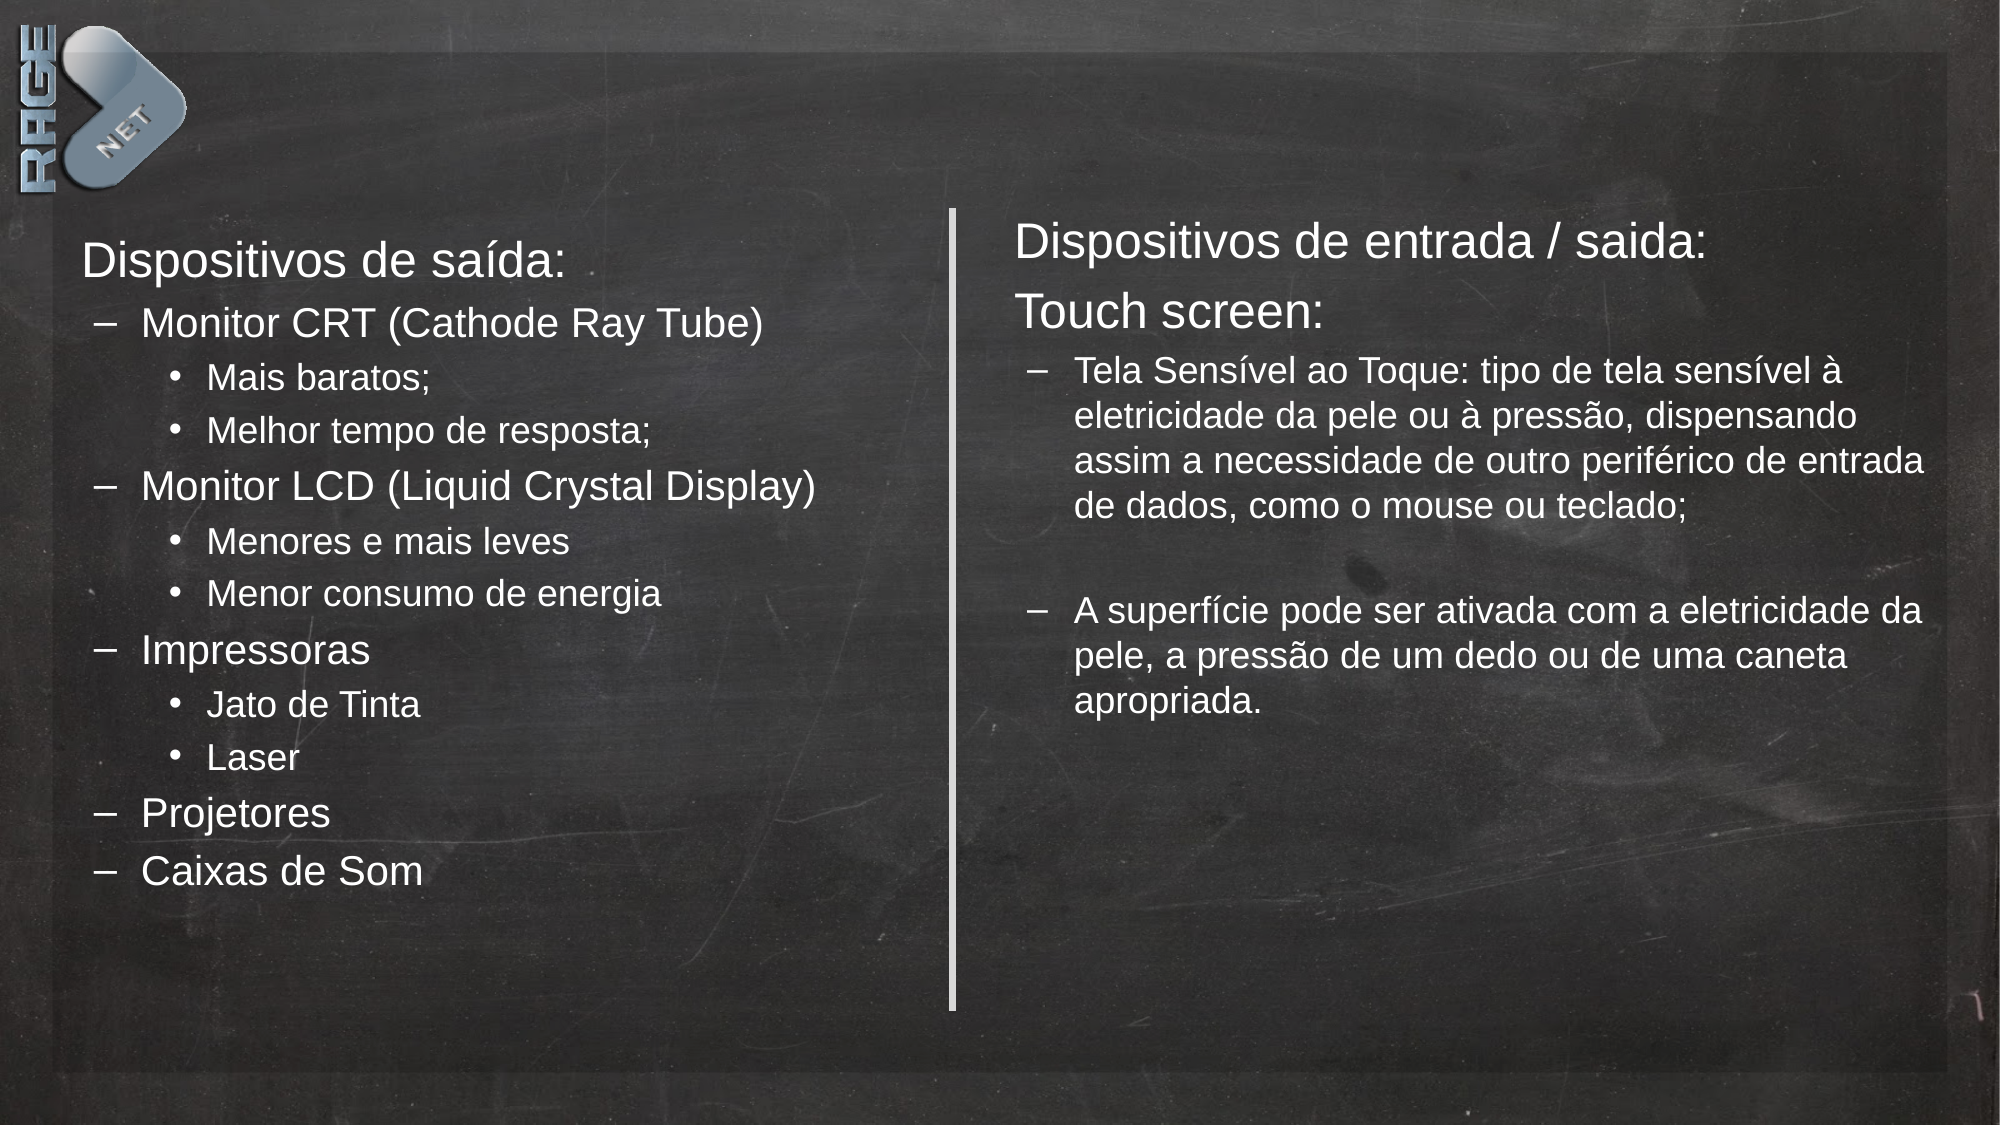

Dispositivos de entrada / saida:
Touch screen:
Tela Sensível ao Toque: tipo de tela sensível à eletricidade da pele ou à pressão, dispensando assim a necessidade de outro periférico de entrada de dados, como o mouse ou teclado;

A superfície pode ser ativada com a eletricidade da pele, a pressão de um dedo ou de uma caneta apropriada.
Dispositivos de saída:
Monitor CRT (Cathode Ray Tube)
Mais baratos;
Melhor tempo de resposta;
Monitor LCD (Liquid Crystal Display)
Menores e mais leves
Menor consumo de energia
Impressoras
Jato de Tinta
Laser
Projetores
Caixas de Som